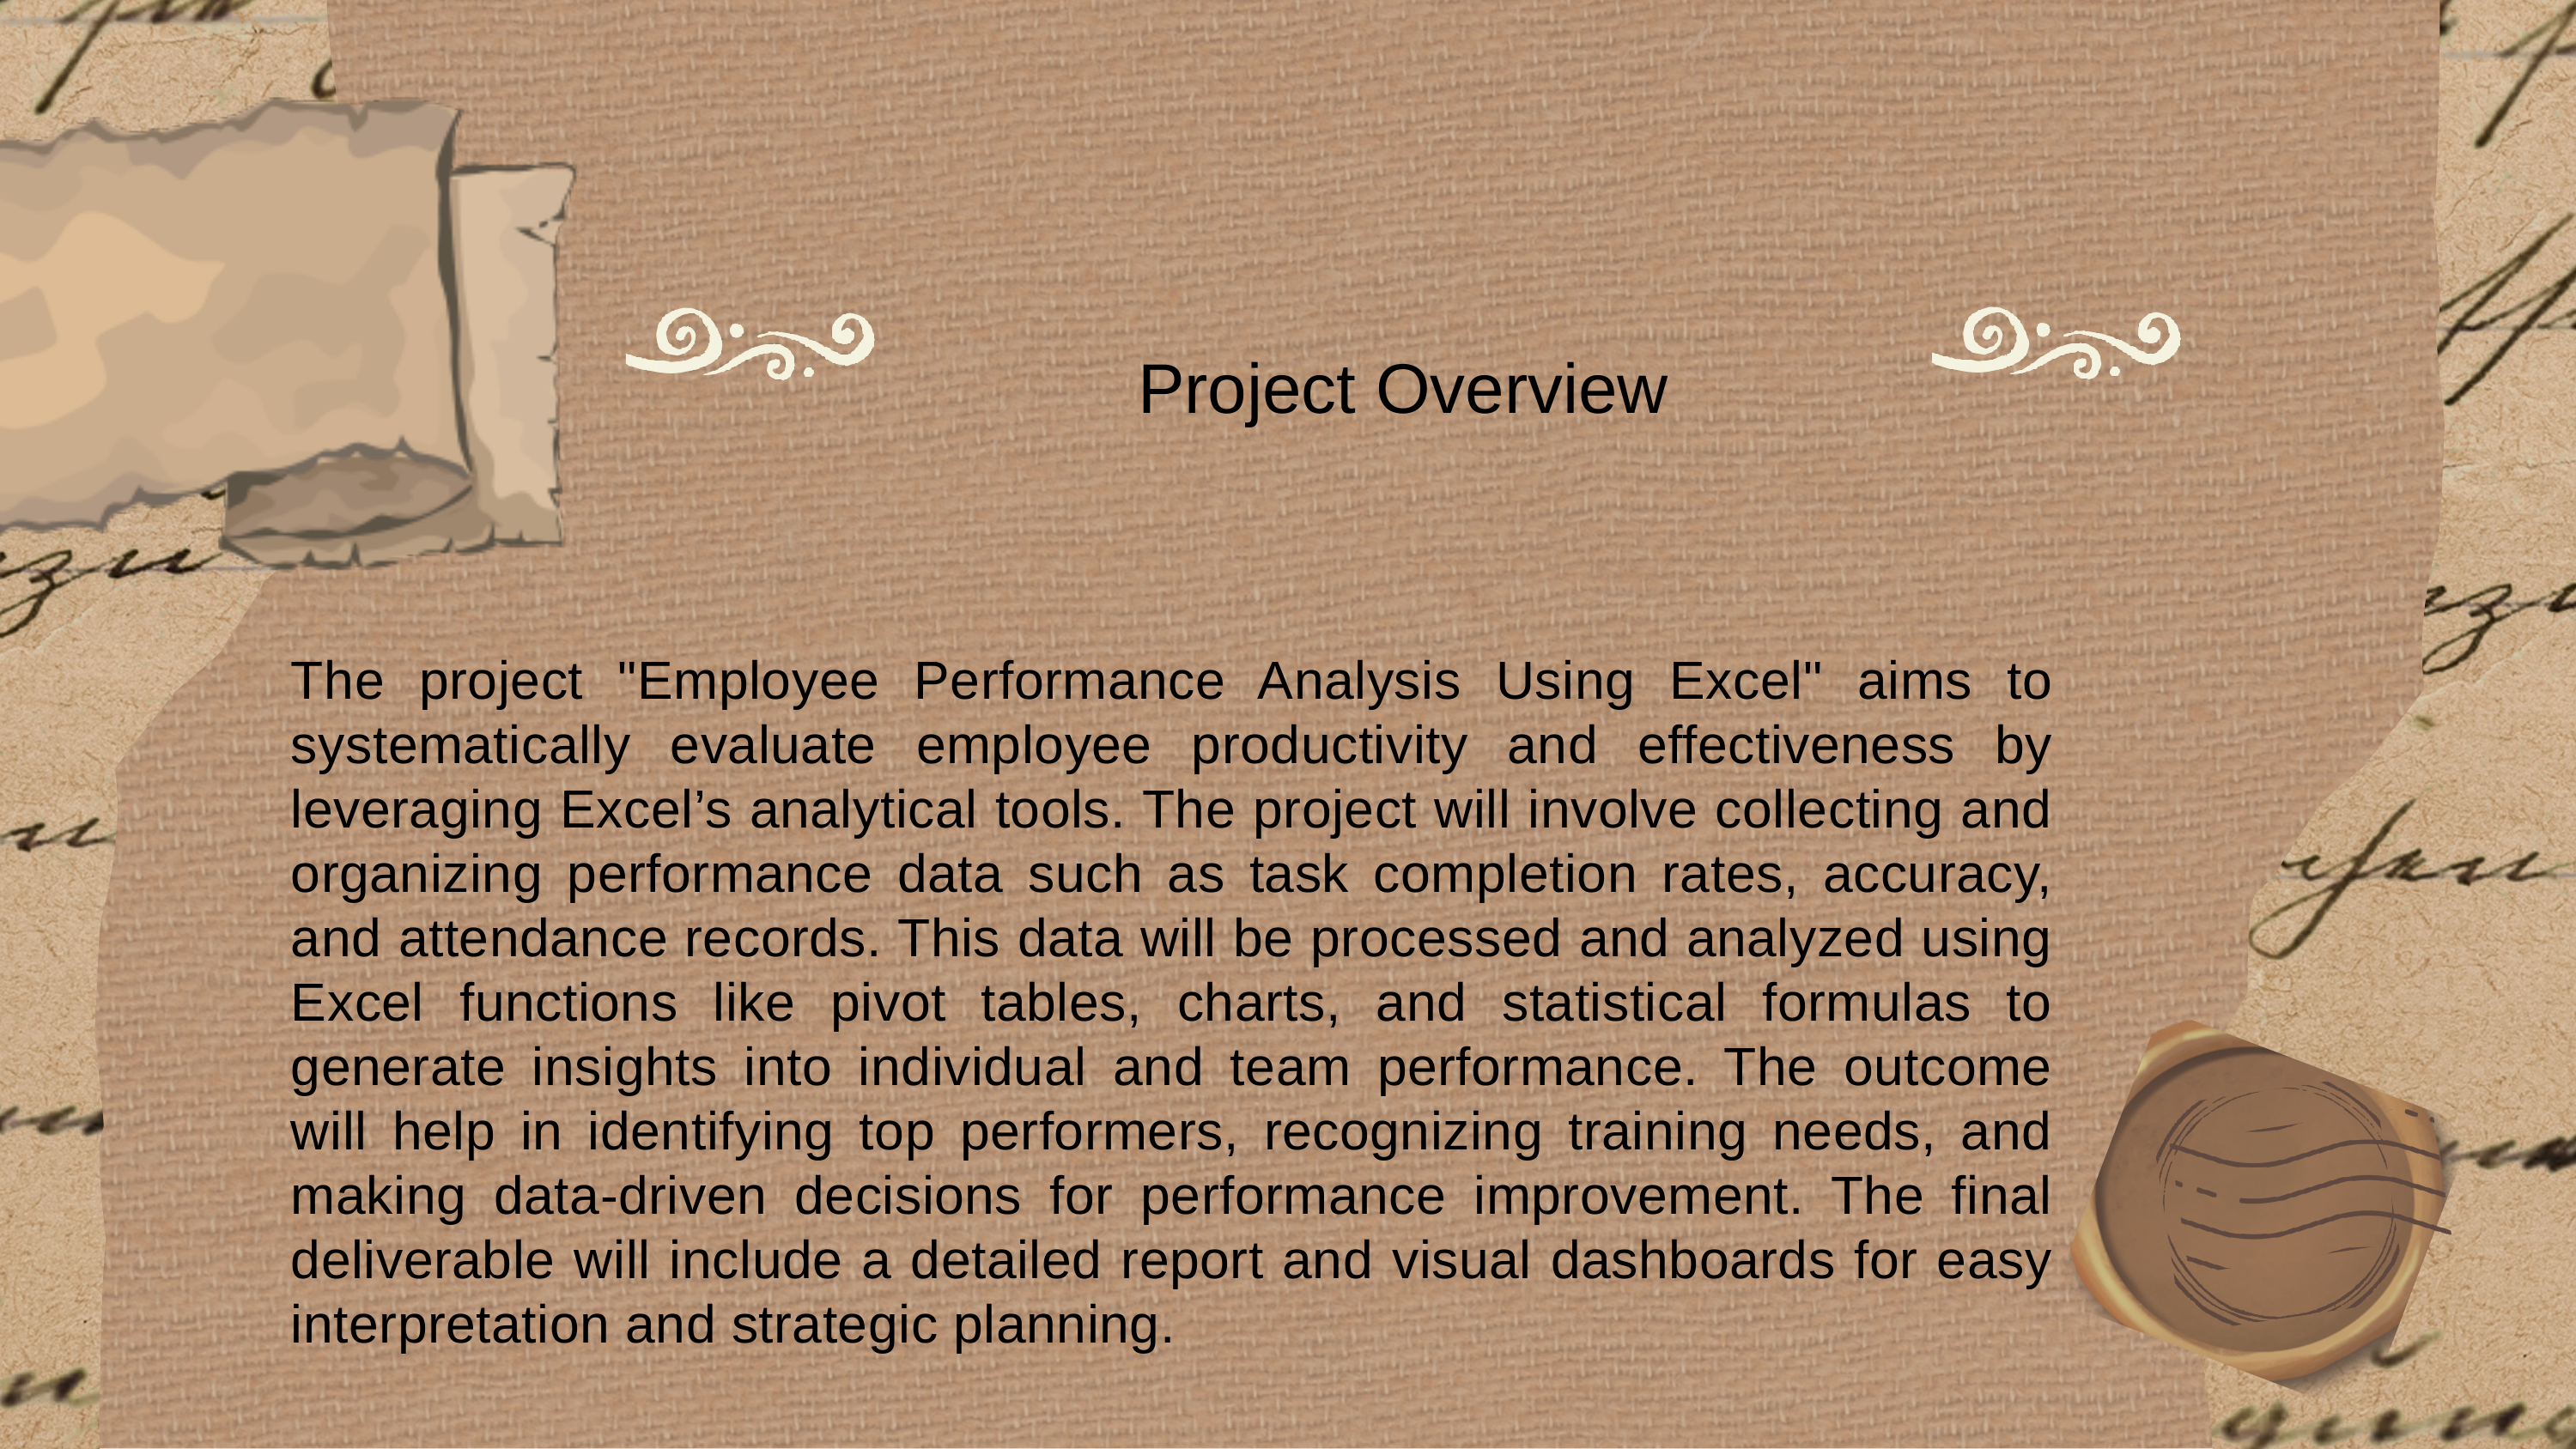

Project Overview
The project "Employee Performance Analysis Using Excel" aims to systematically evaluate employee productivity and effectiveness by leveraging Excel’s analytical tools. The project will involve collecting and organizing performance data such as task completion rates, accuracy, and attendance records. This data will be processed and analyzed using Excel functions like pivot tables, charts, and statistical formulas to generate insights into individual and team performance. The outcome will help in identifying top performers, recognizing training needs, and making data-driven decisions for performance improvement. The final deliverable will include a detailed report and visual dashboards for easy interpretation and strategic planning.